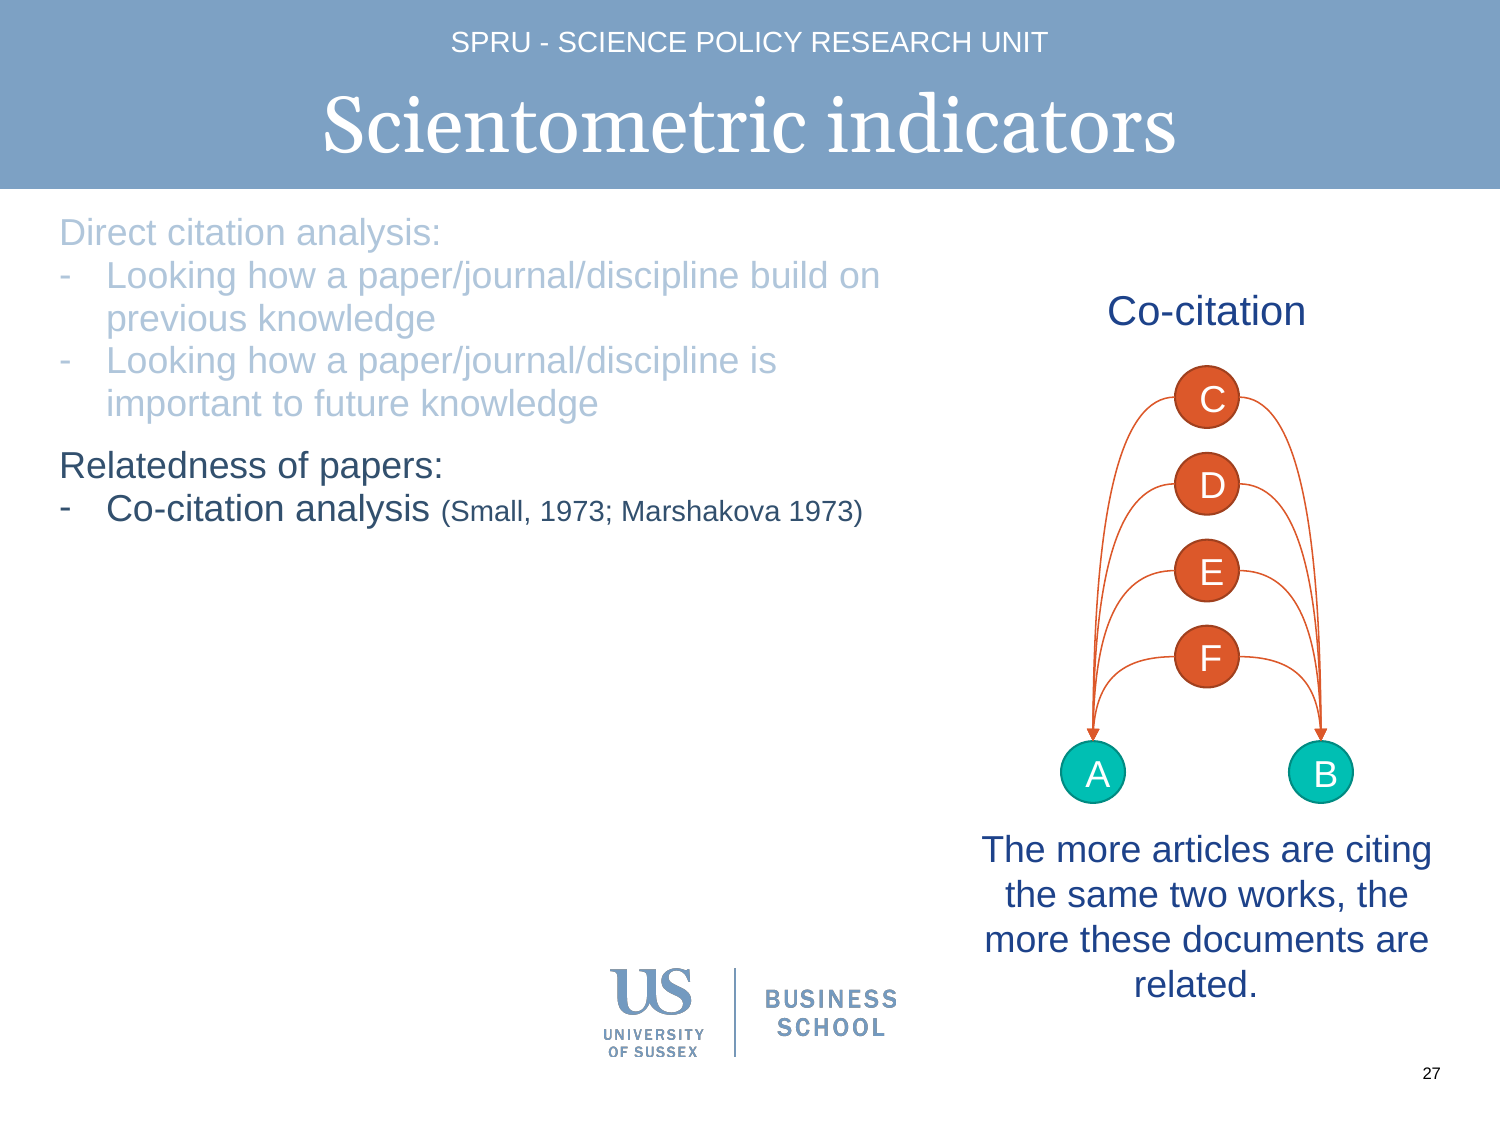

# Scientometric indicators
Direct citation analysis:
Looking how a paper/journal/discipline build on previous knowledge
Looking how a paper/journal/discipline is important to future knowledge

Relatedness of papers:
Co-citation analysis (Small, 1973; Marshakova 1973)

Co-citation
C
D
E
F
A
B
The more articles are citing the same two works, the more these documents are related.